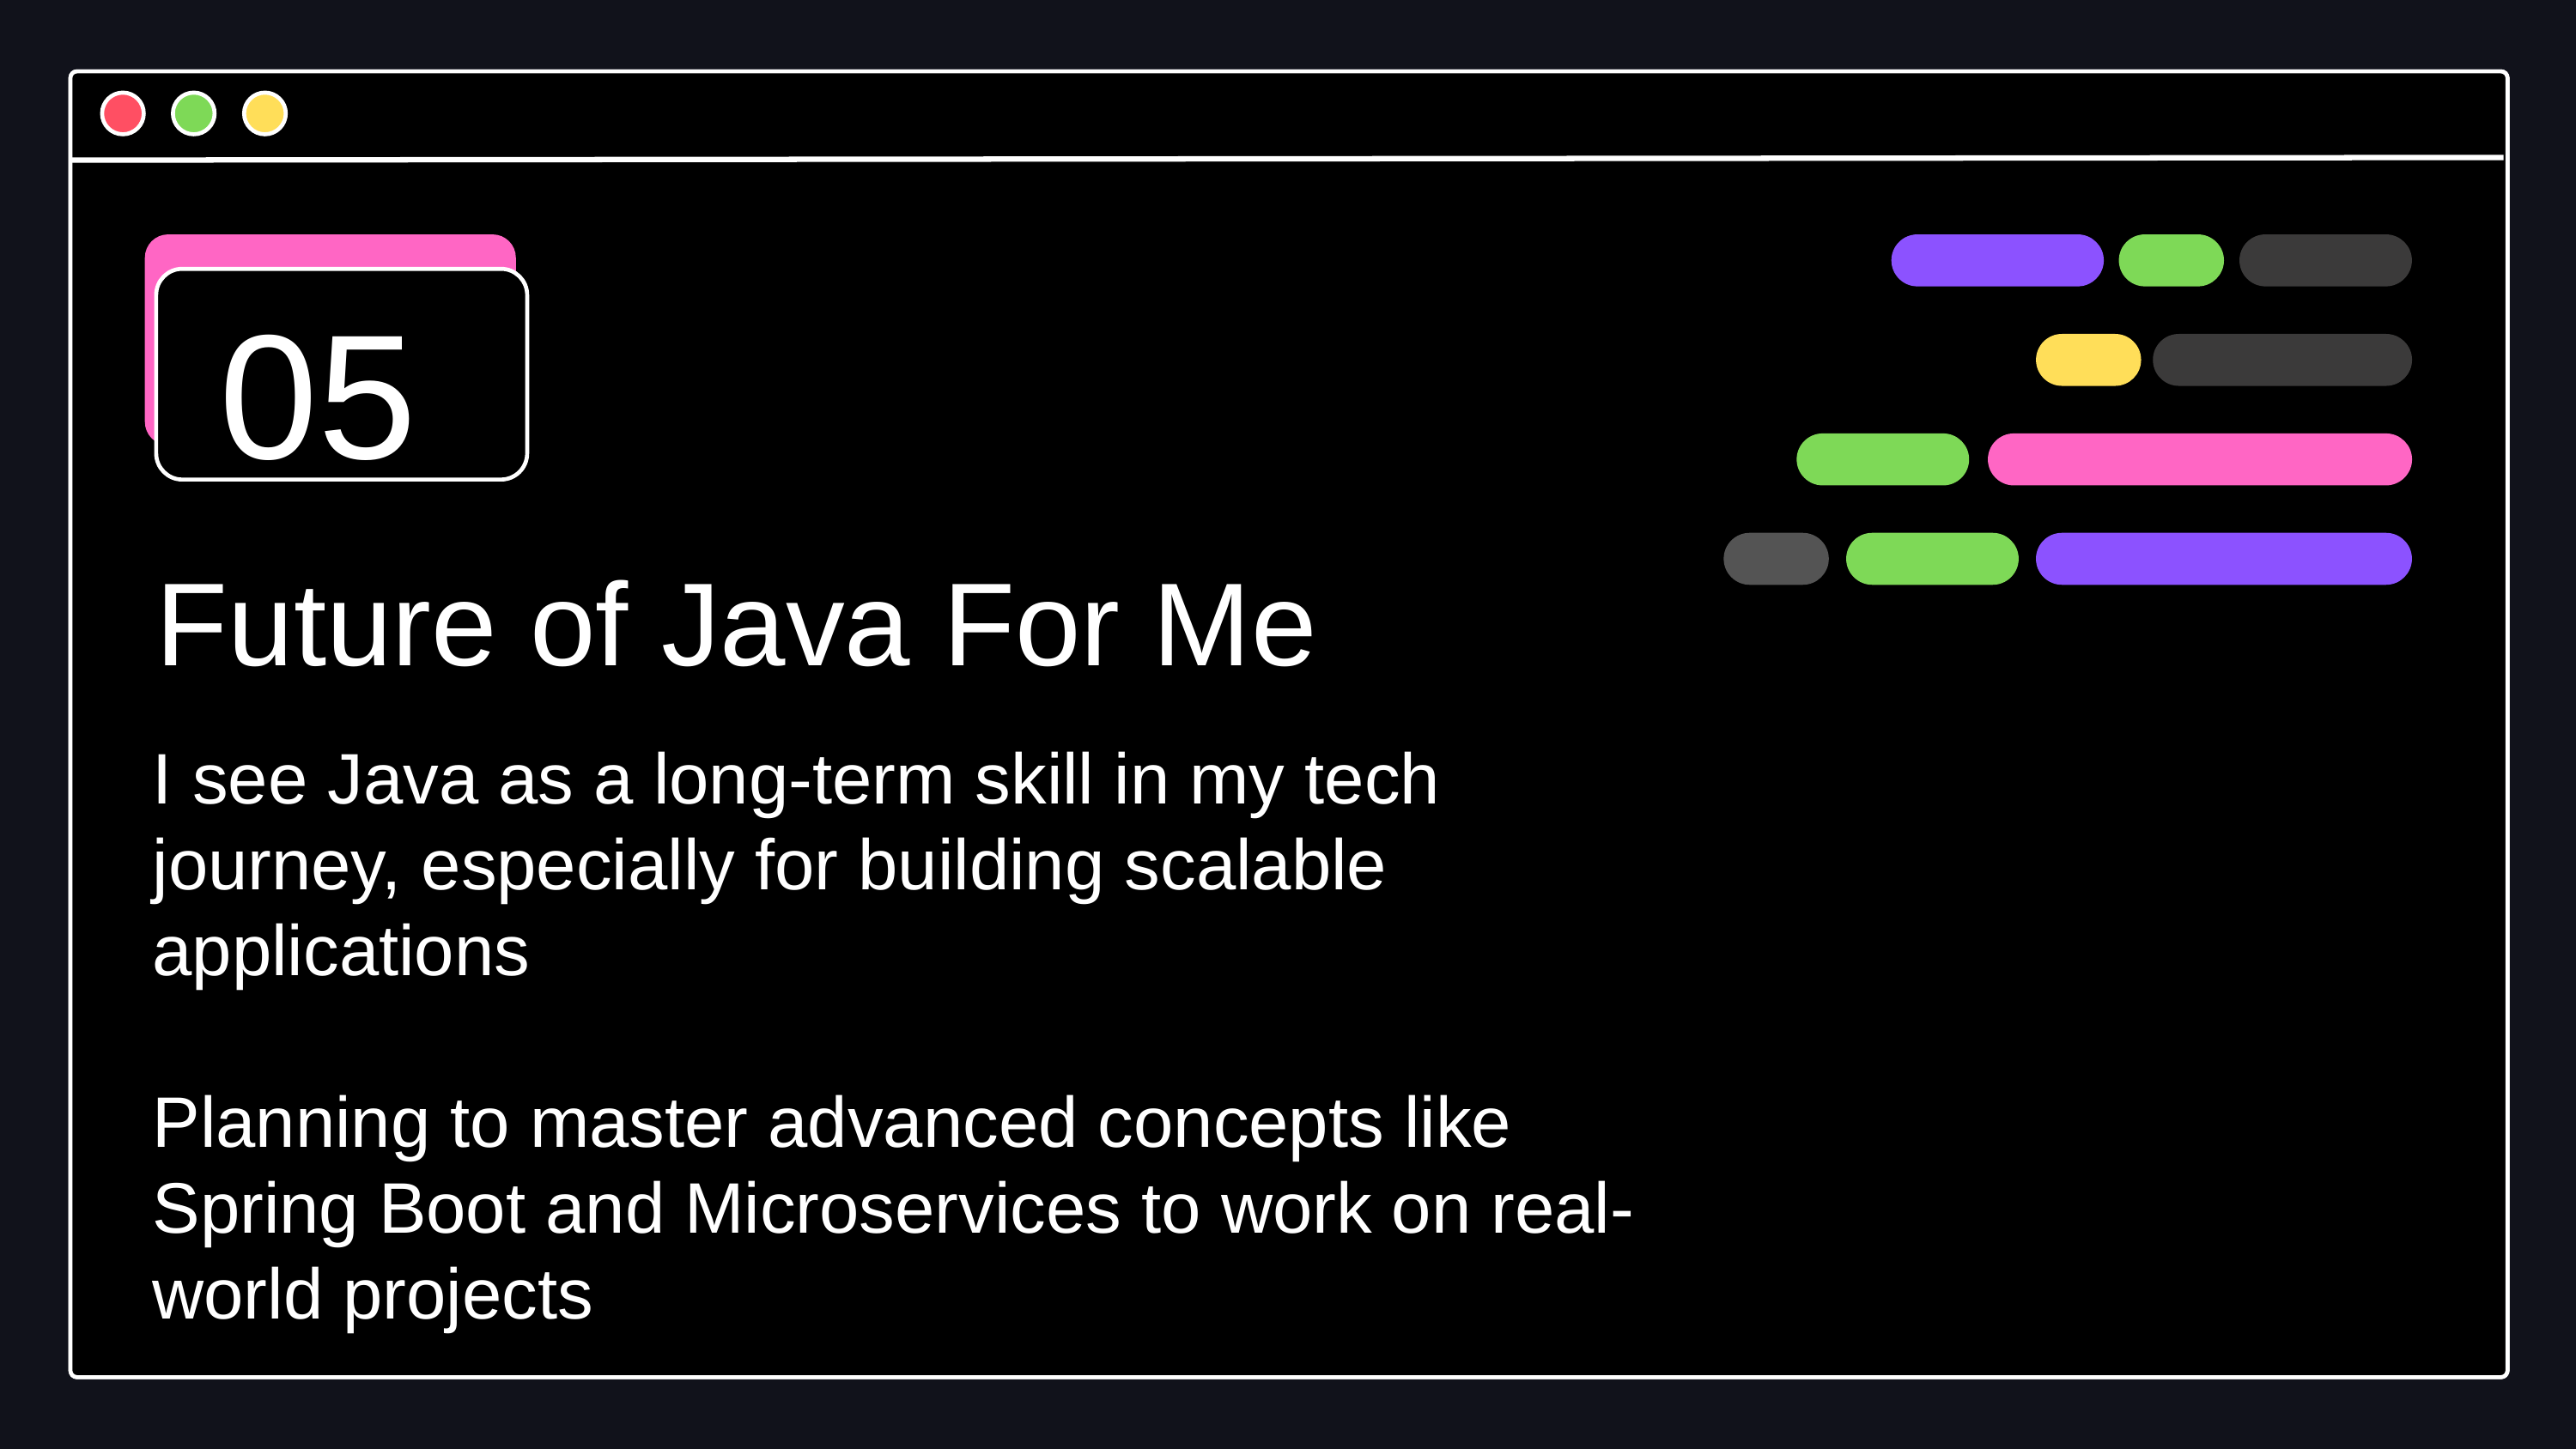

05

Skills Required for Java
Future of Java For Me
Java is a widely-used, object-oriented programming language that enables cross-platform development through the Java Virtual Machine (JVM). It’s known for its stability, security in building web, mobile, and desktop applications.
I see Java as a long-term skill in my tech journey, especially for building scalable applications

Planning to master advanced concepts like Spring Boot and Microservices to work on real-world projects